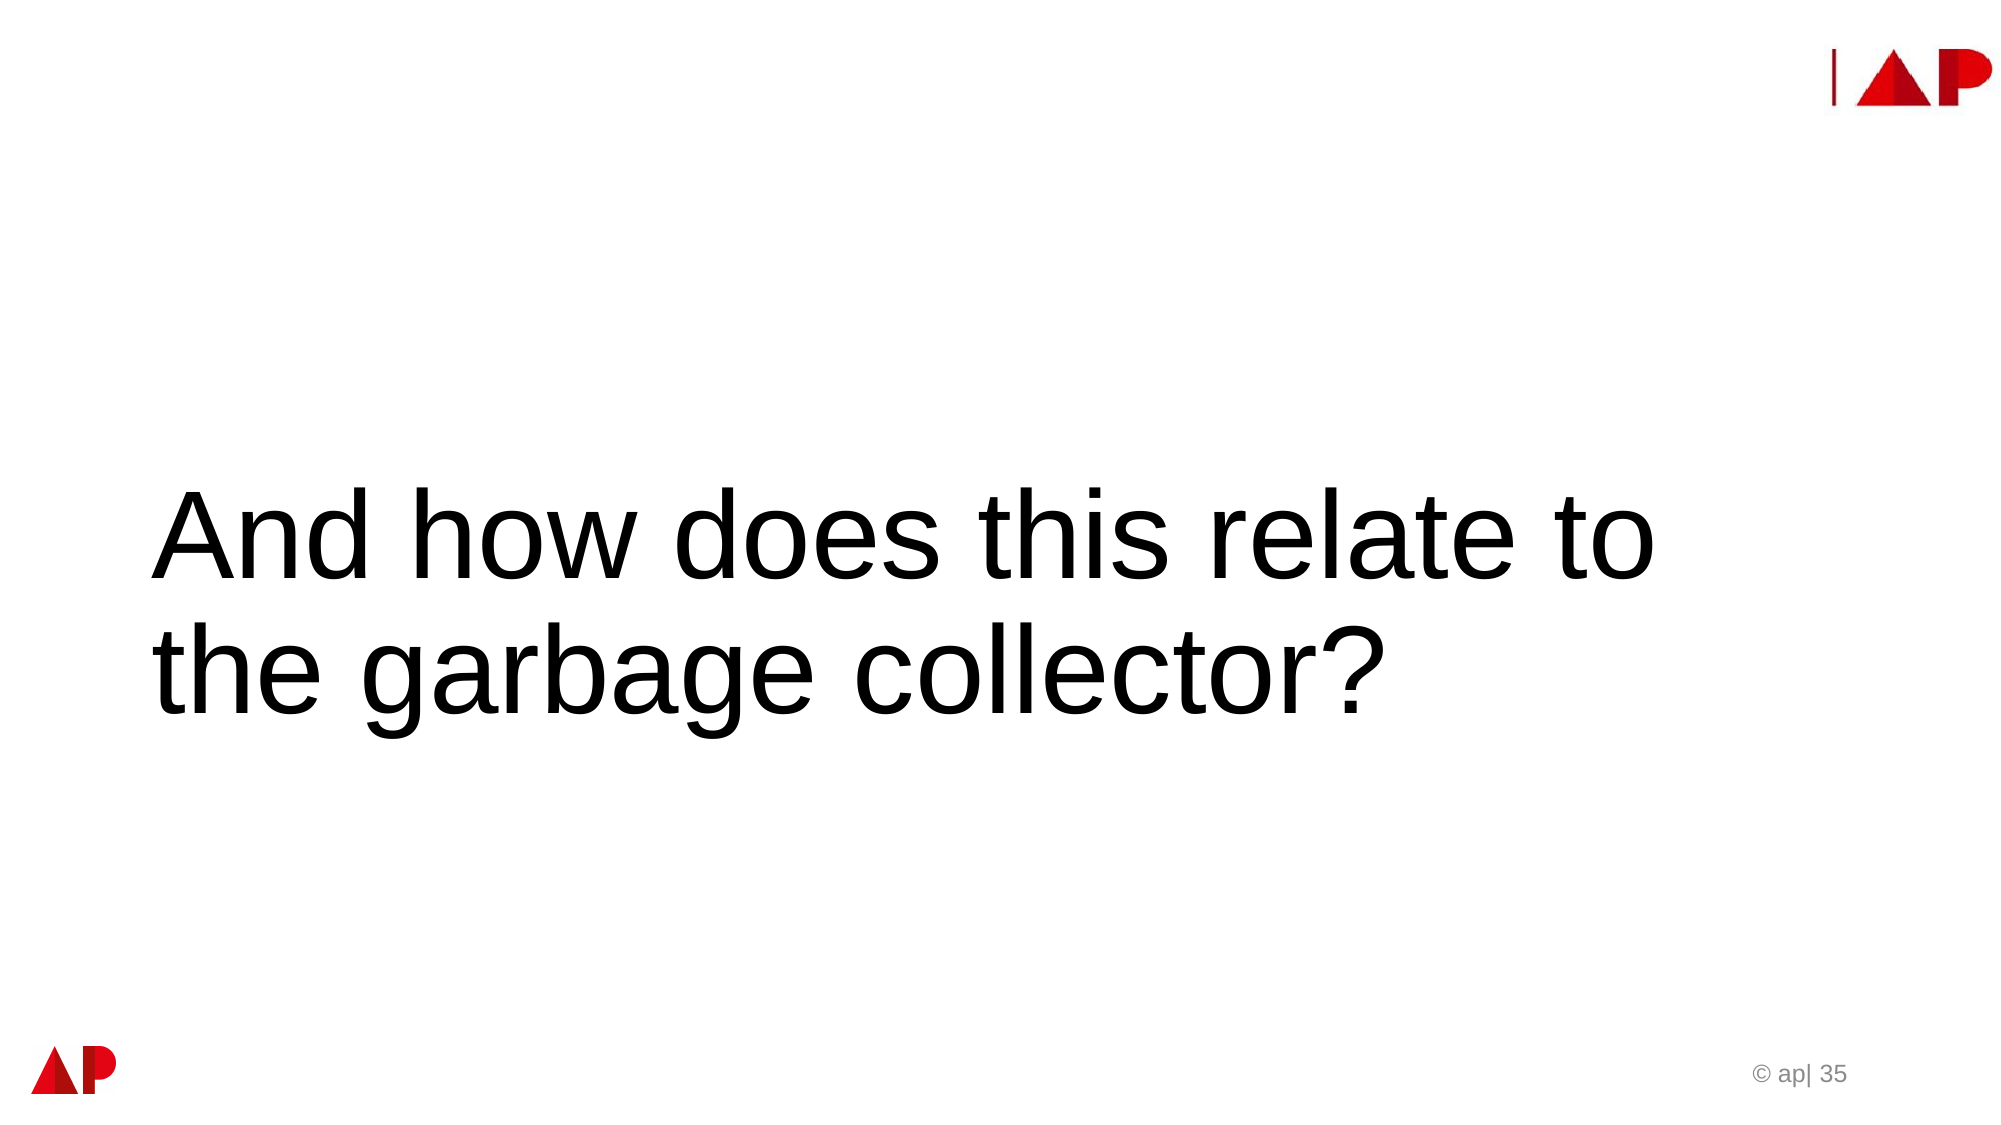

# And how does this relate to the garbage collector?

© ap| 35